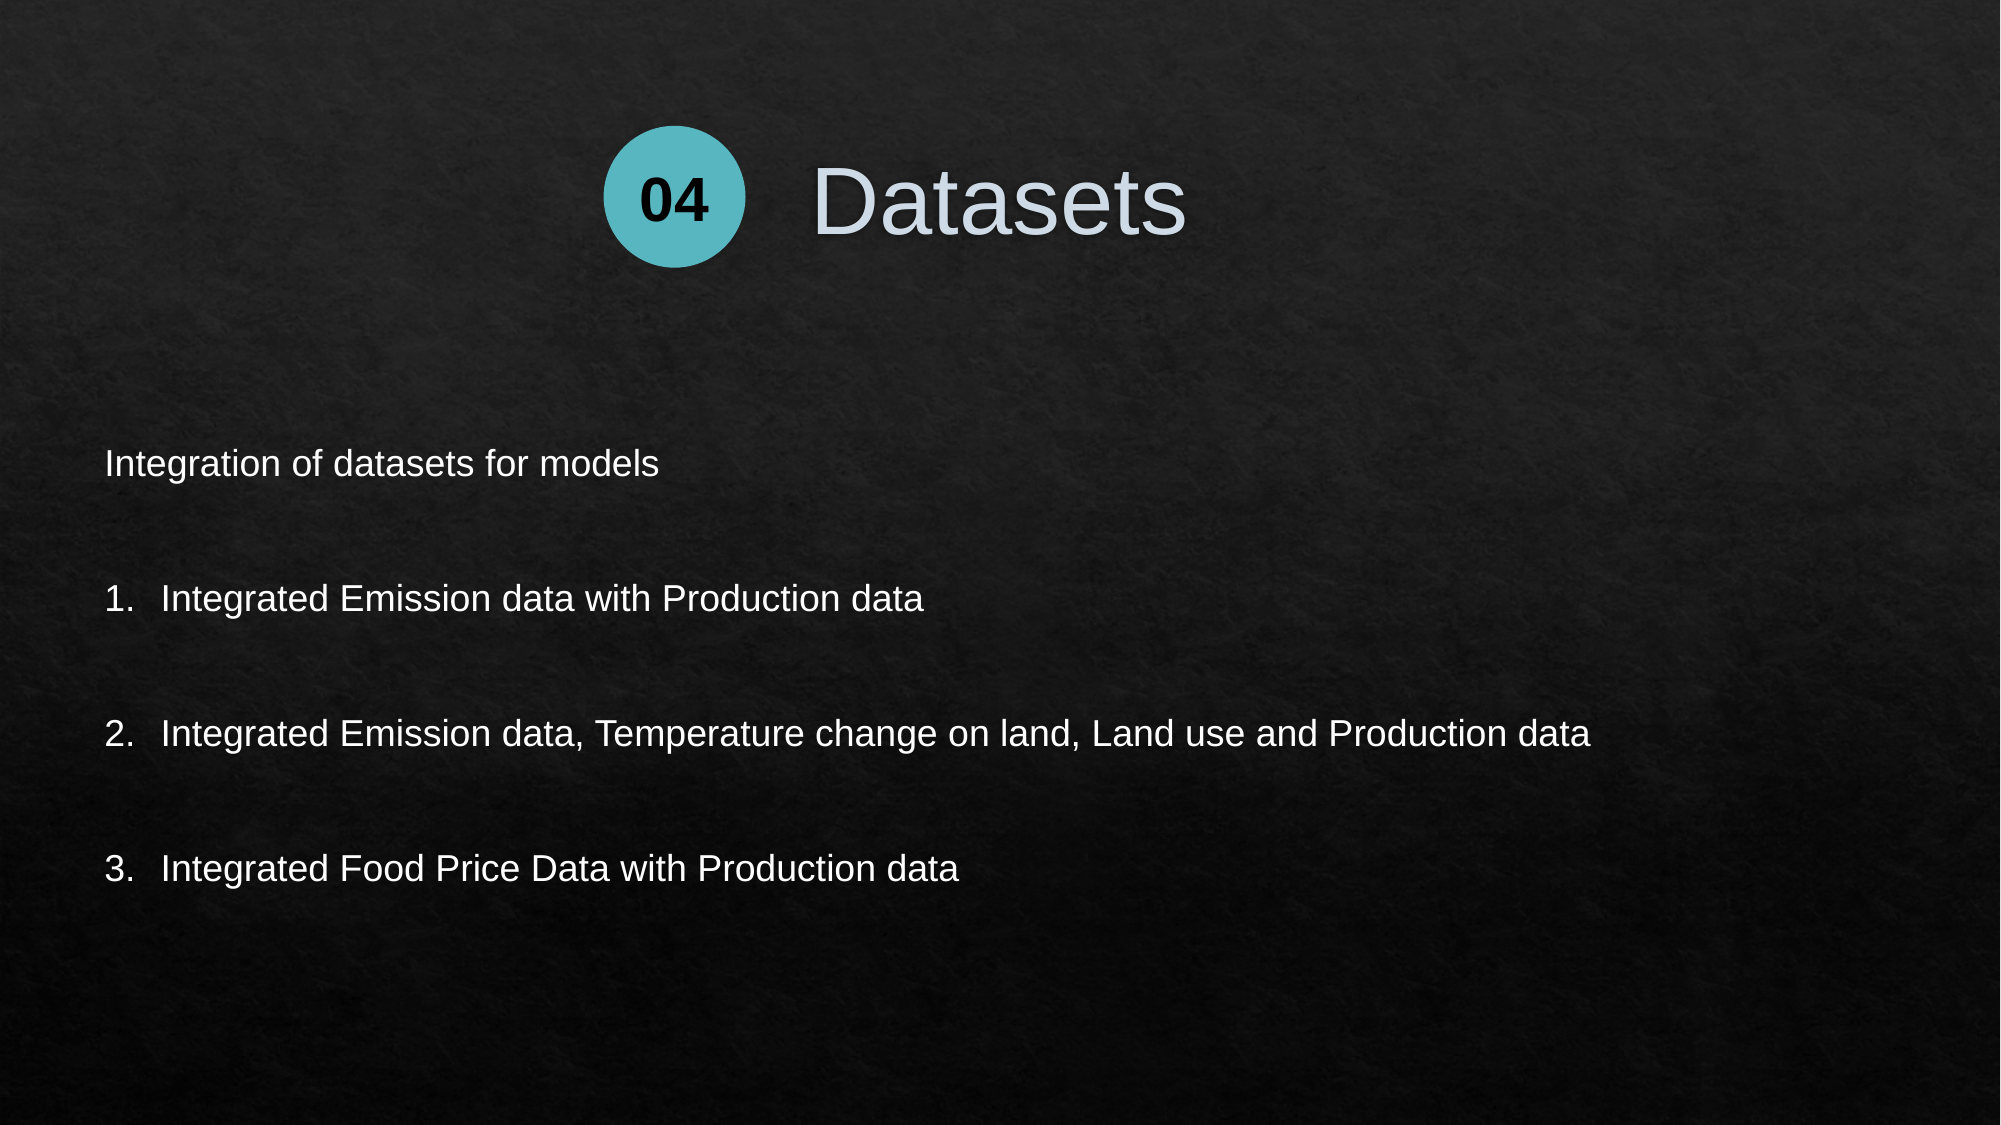

# Datasets

04
Integration of datasets for models

Integrated Emission data with Production data

Integrated Emission data, Temperature change on land, Land use and Production data

Integrated Food Price Data with Production data